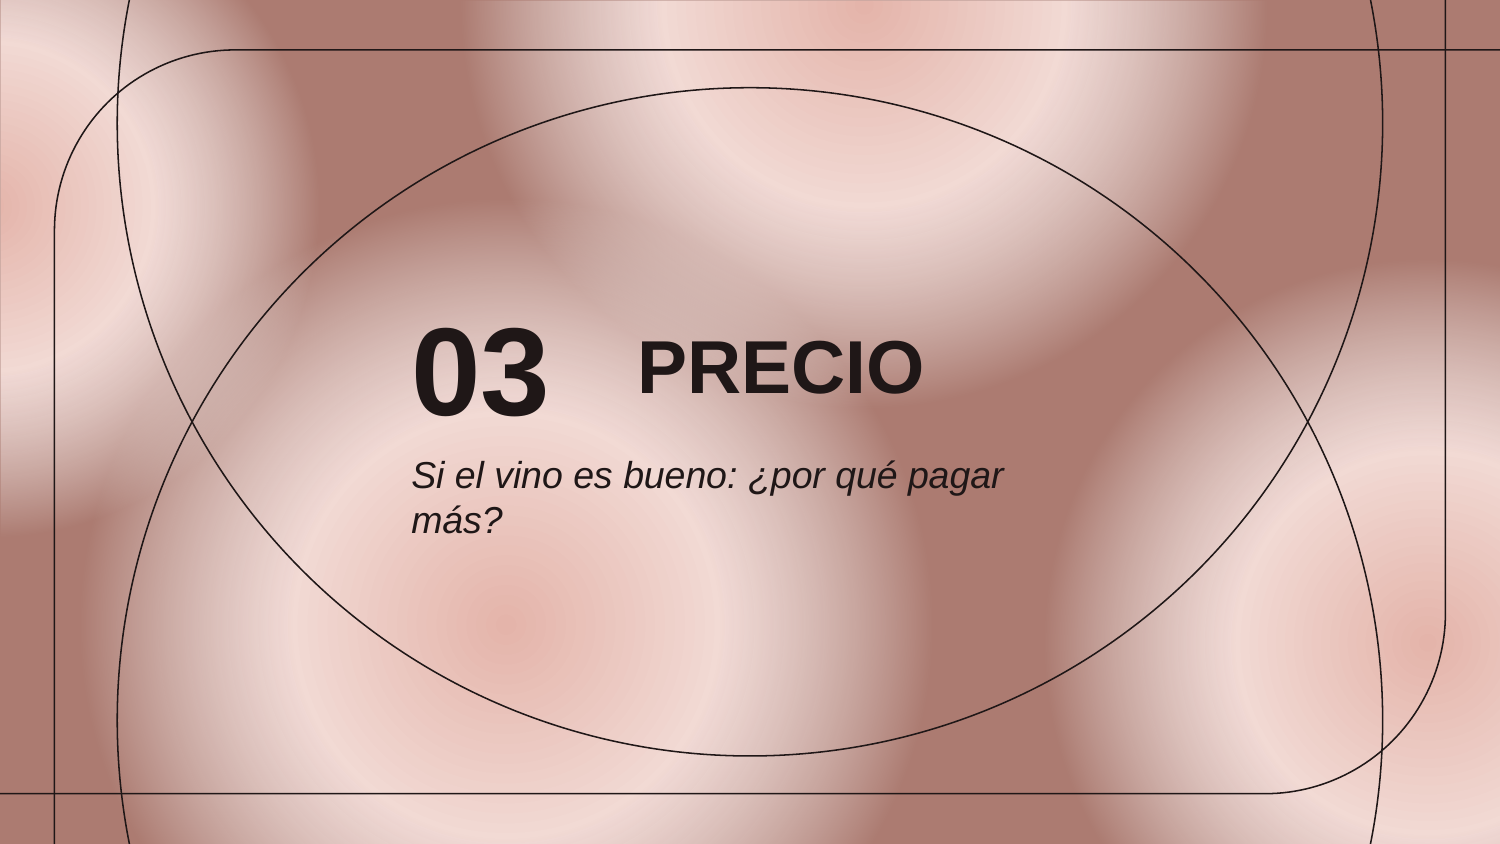

# PRECIO
03
Si el vino es bueno: ¿por qué pagar más?